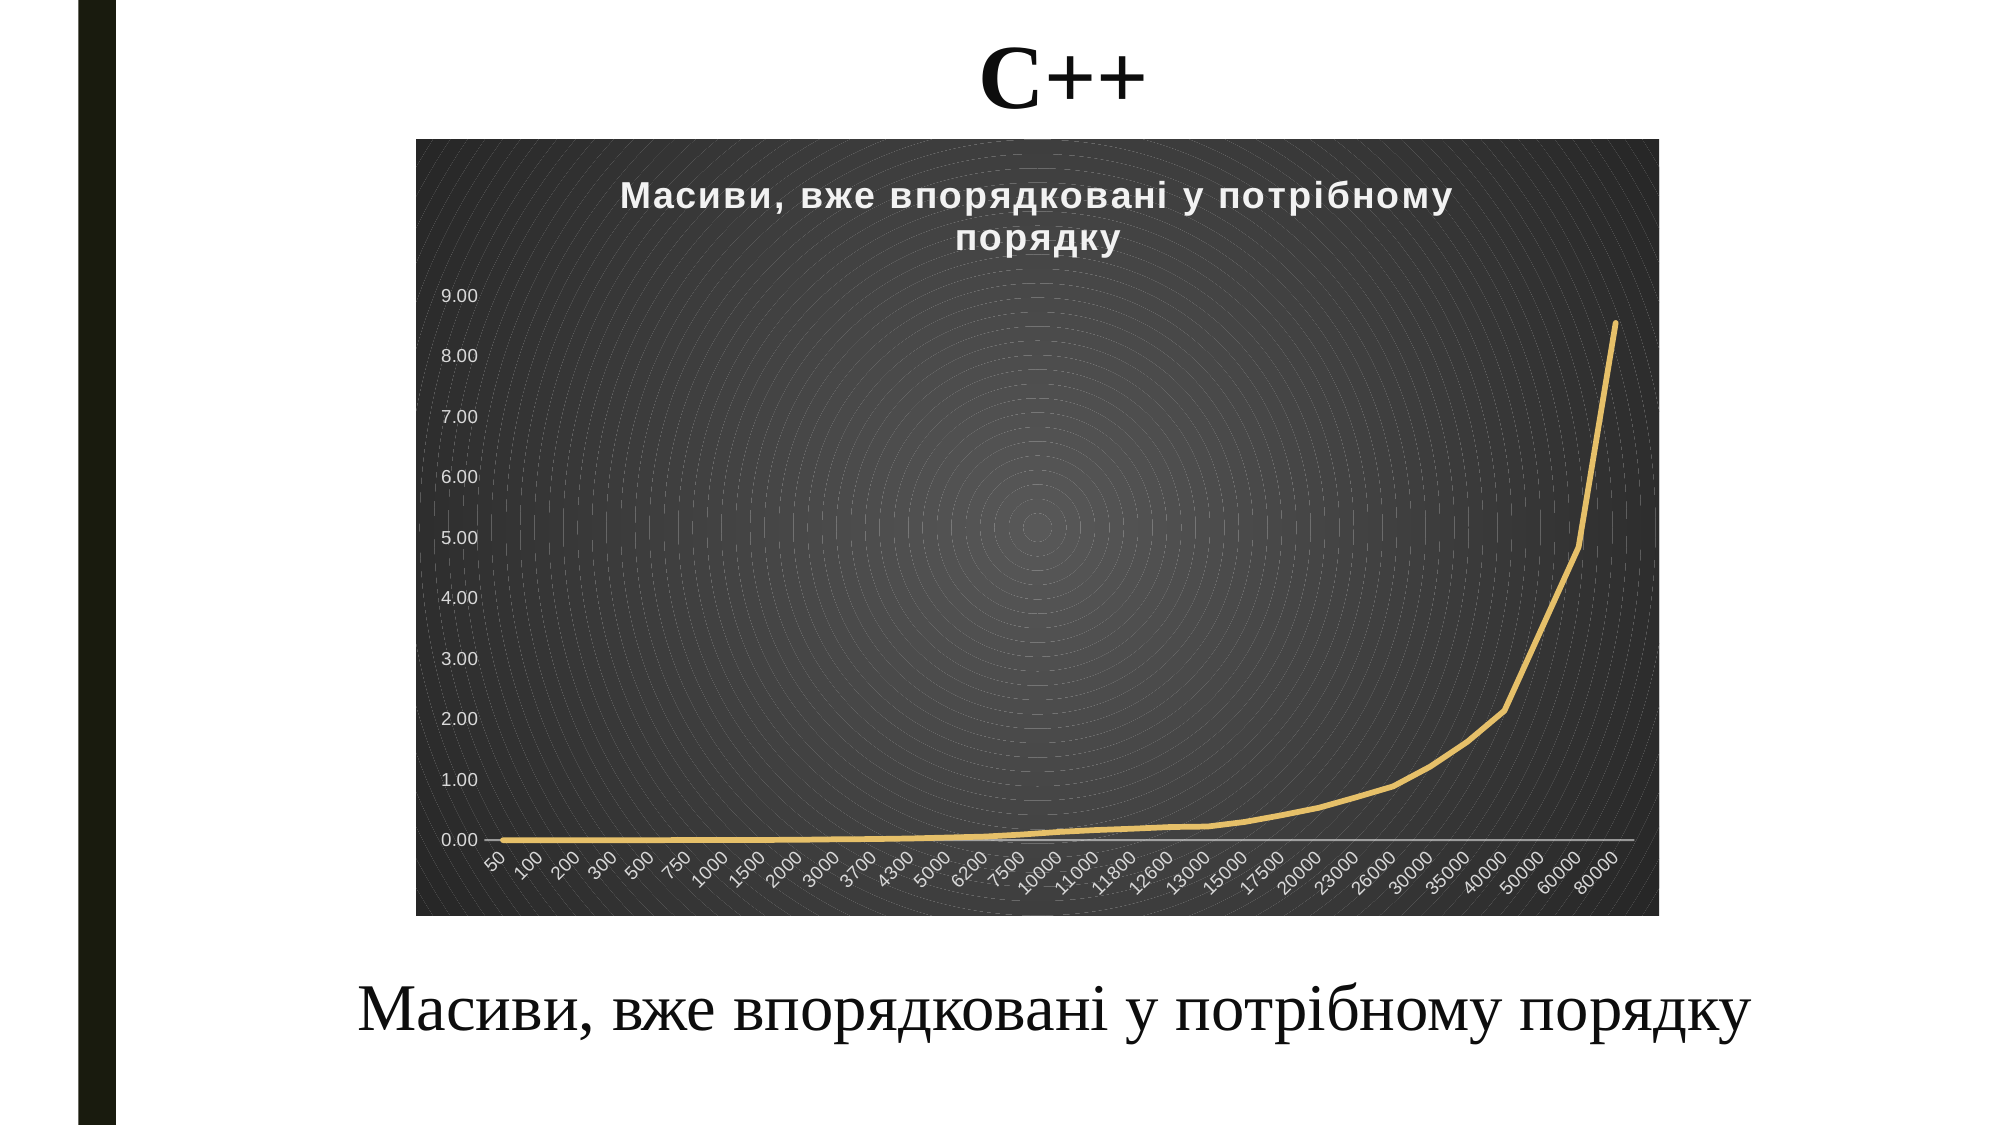

# C++

### Chart: Масиви, вже впорядковані у потрібному порядку

| Category |  |
|---|---|
| 50 | 0.0 |
| 100 | 0.0 |
| 200 | 0.0 |
| 300 | 0.0 |
| 500 | 0.0 |
| 750 | 0.001 |
| 1000 | 0.002 |
| 1500 | 0.003 |
| 2000 | 0.006 |
| 3000 | 0.014 |
| 3700 | 0.018 |
| 4300 | 0.028 |
| 5000 | 0.043 |
| 6200 | 0.059 |
| 7500 | 0.093 |
| 10000 | 0.136 |
| 11000 | 0.168 |
| 11800 | 0.19 |
| 12600 | 0.217 |
| 13000 | 0.225 |
| 15000 | 0.301 |
| 17500 | 0.413 |
| 20000 | 0.536 |
| 23000 | 0.709 |
| 26000 | 0.889 |
| 30000 | 1.217 |
| 35000 | 1.627 |
| 40000 | 2.141 |
| 50000 | 3.493 |
| 60000 | 4.847 |
| 80000 | 8.556 |
Масиви, вже впорядковані у потрібному порядку